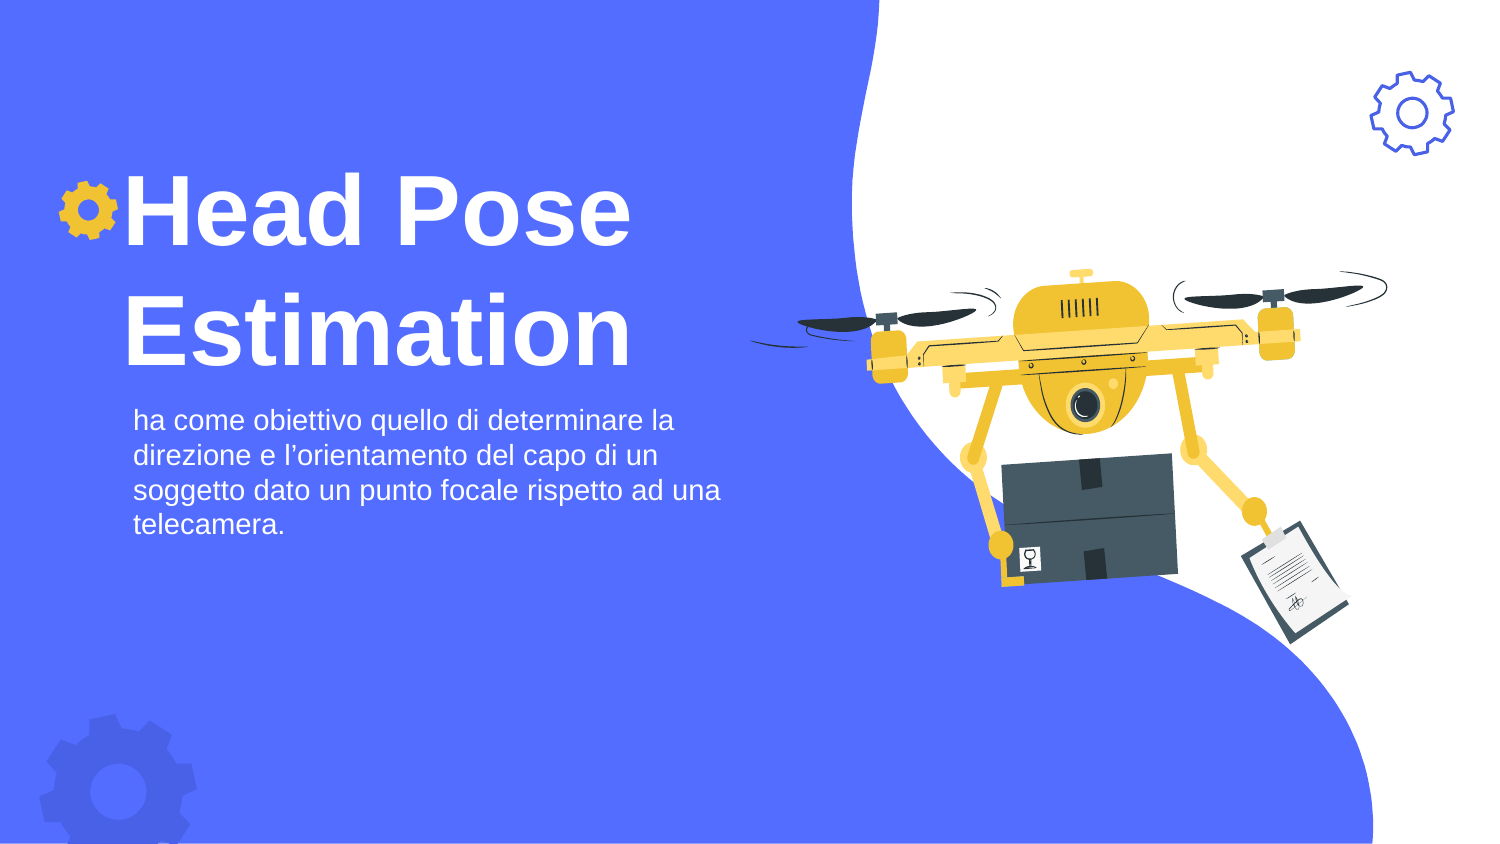

# Head Pose Estimation

ha come obiettivo quello di determinare la direzione e l’orientamento del capo di un soggetto dato un punto focale rispetto ad una telecamera.